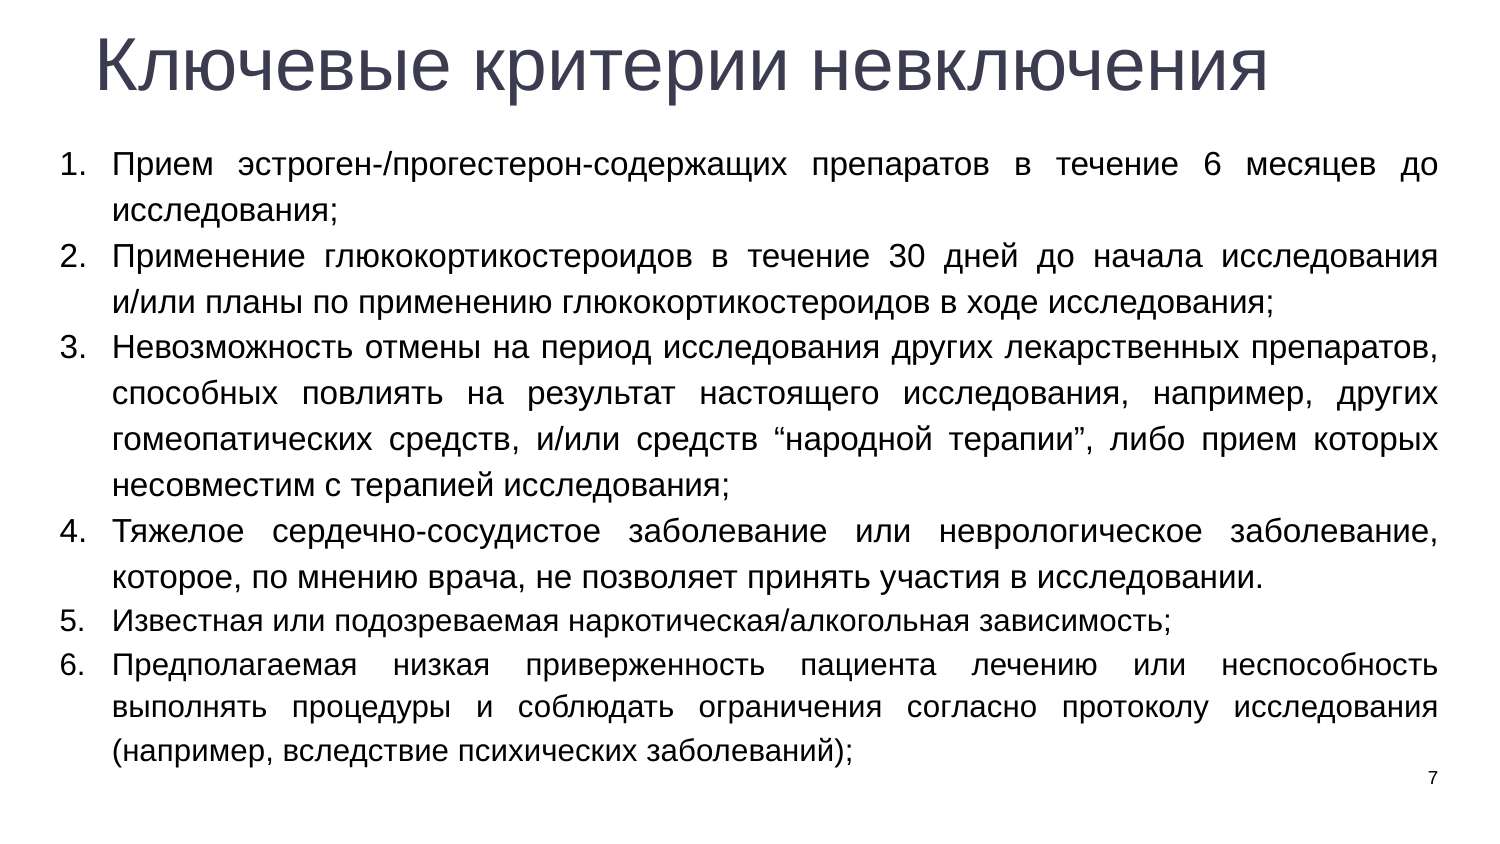

Ключевые критерии невключения
Прием эстроген-/прогестерон-содержащих препаратов в течение 6 месяцев до исследования;
Применение глюкокортикостероидов в течение 30 дней до начала исследования и/или планы по применению глюкокортикостероидов в ходе исследования;
Невозможность отмены на период исследования других лекарственных препаратов, способных повлиять на результат настоящего исследования, например, других гомеопатических средств, и/или средств “народной терапии”, либо прием которых несовместим с терапией исследования;
Тяжелое сердечно-сосудистое заболевание или неврологическое заболевание, которое, по мнению врача, не позволяет принять участия в исследовании.
Известная или подозреваемая наркотическая/алкогольная зависимость;
Предполагаемая низкая приверженность пациента лечению или неспособность выполнять процедуры и соблюдать ограничения согласно протоколу исследования (например, вследствие психических заболеваний);
7